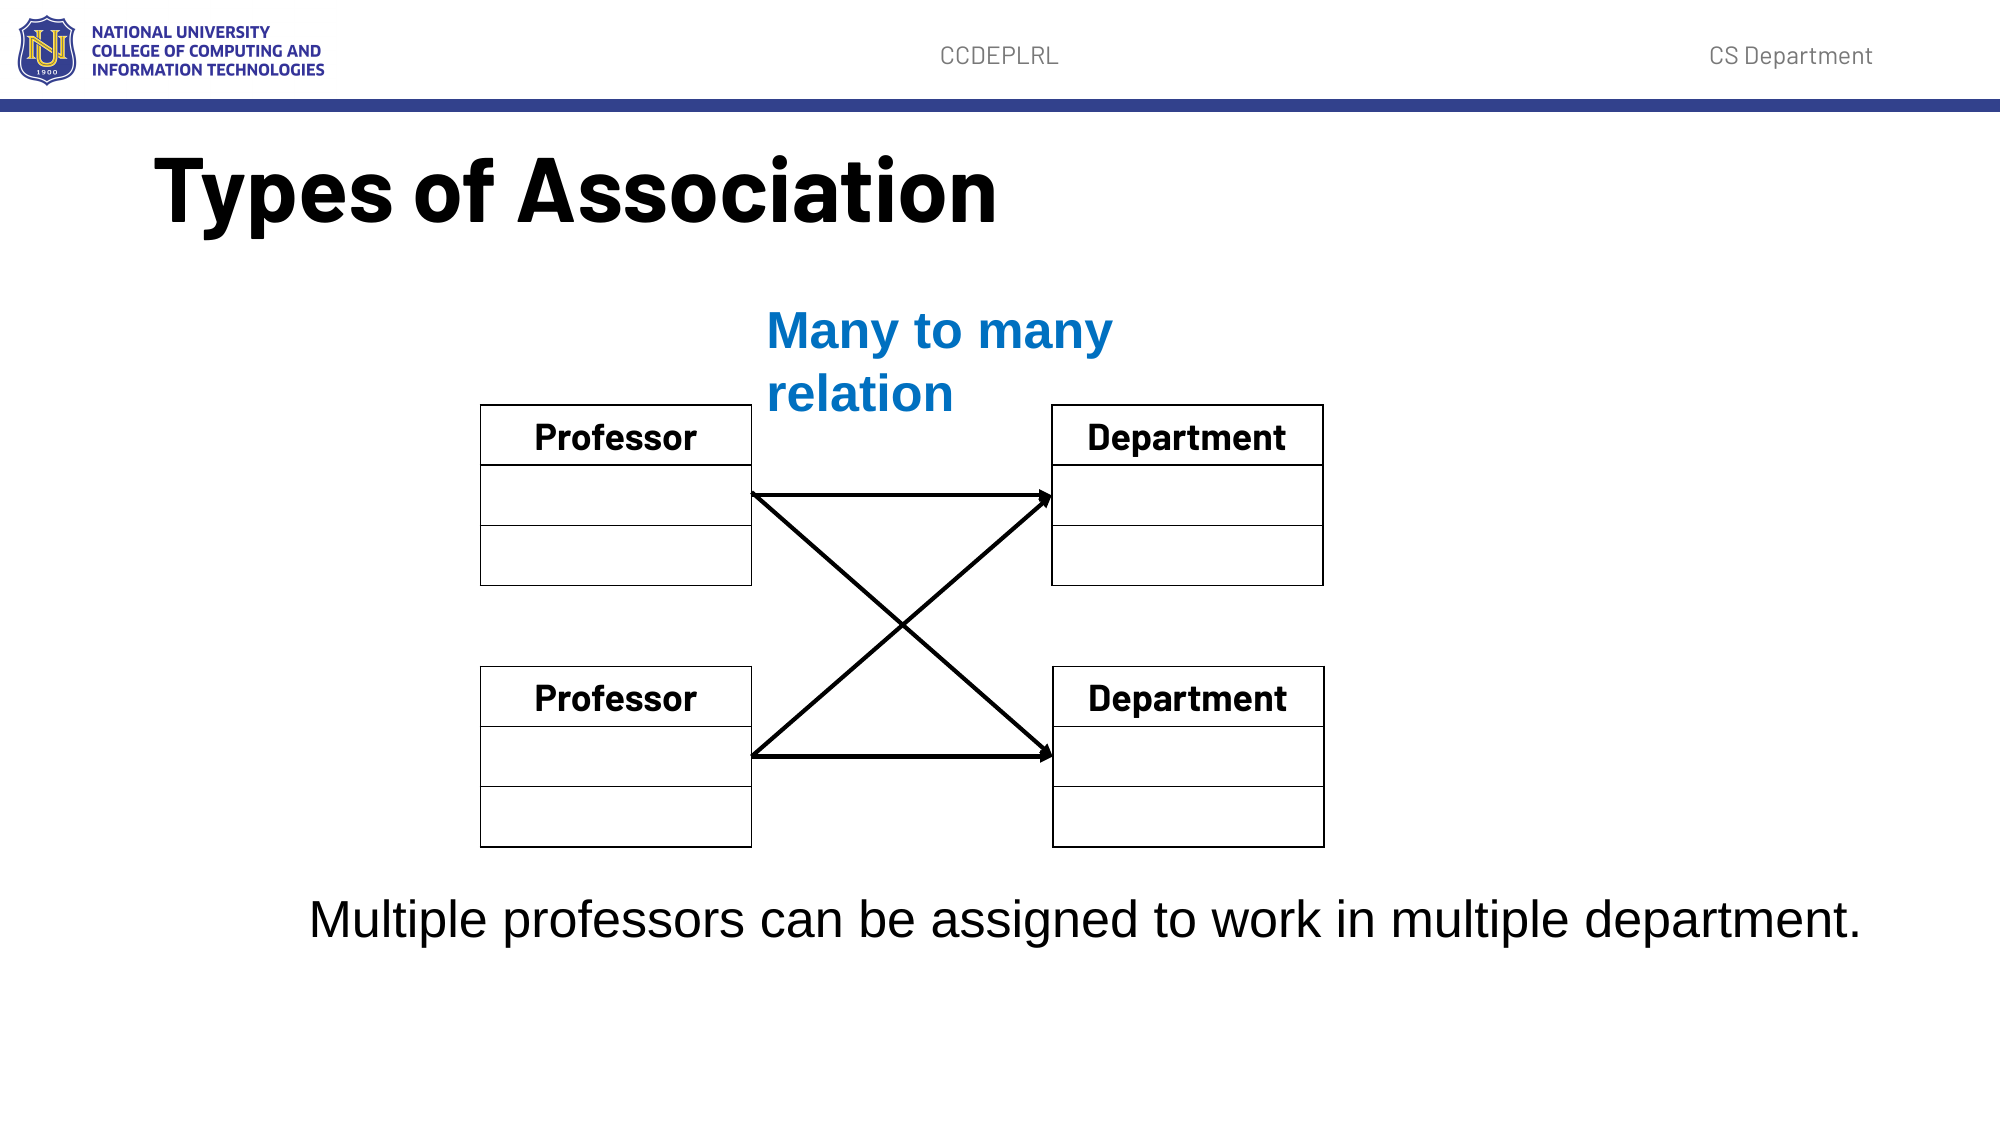

Types of Association
Many to many relation
| Professor |
| --- |
|  |
|  |
| Department |
| --- |
|  |
|  |
| Professor |
| --- |
|  |
|  |
| Department |
| --- |
|  |
|  |
Multiple professors can be assigned to work in multiple department.